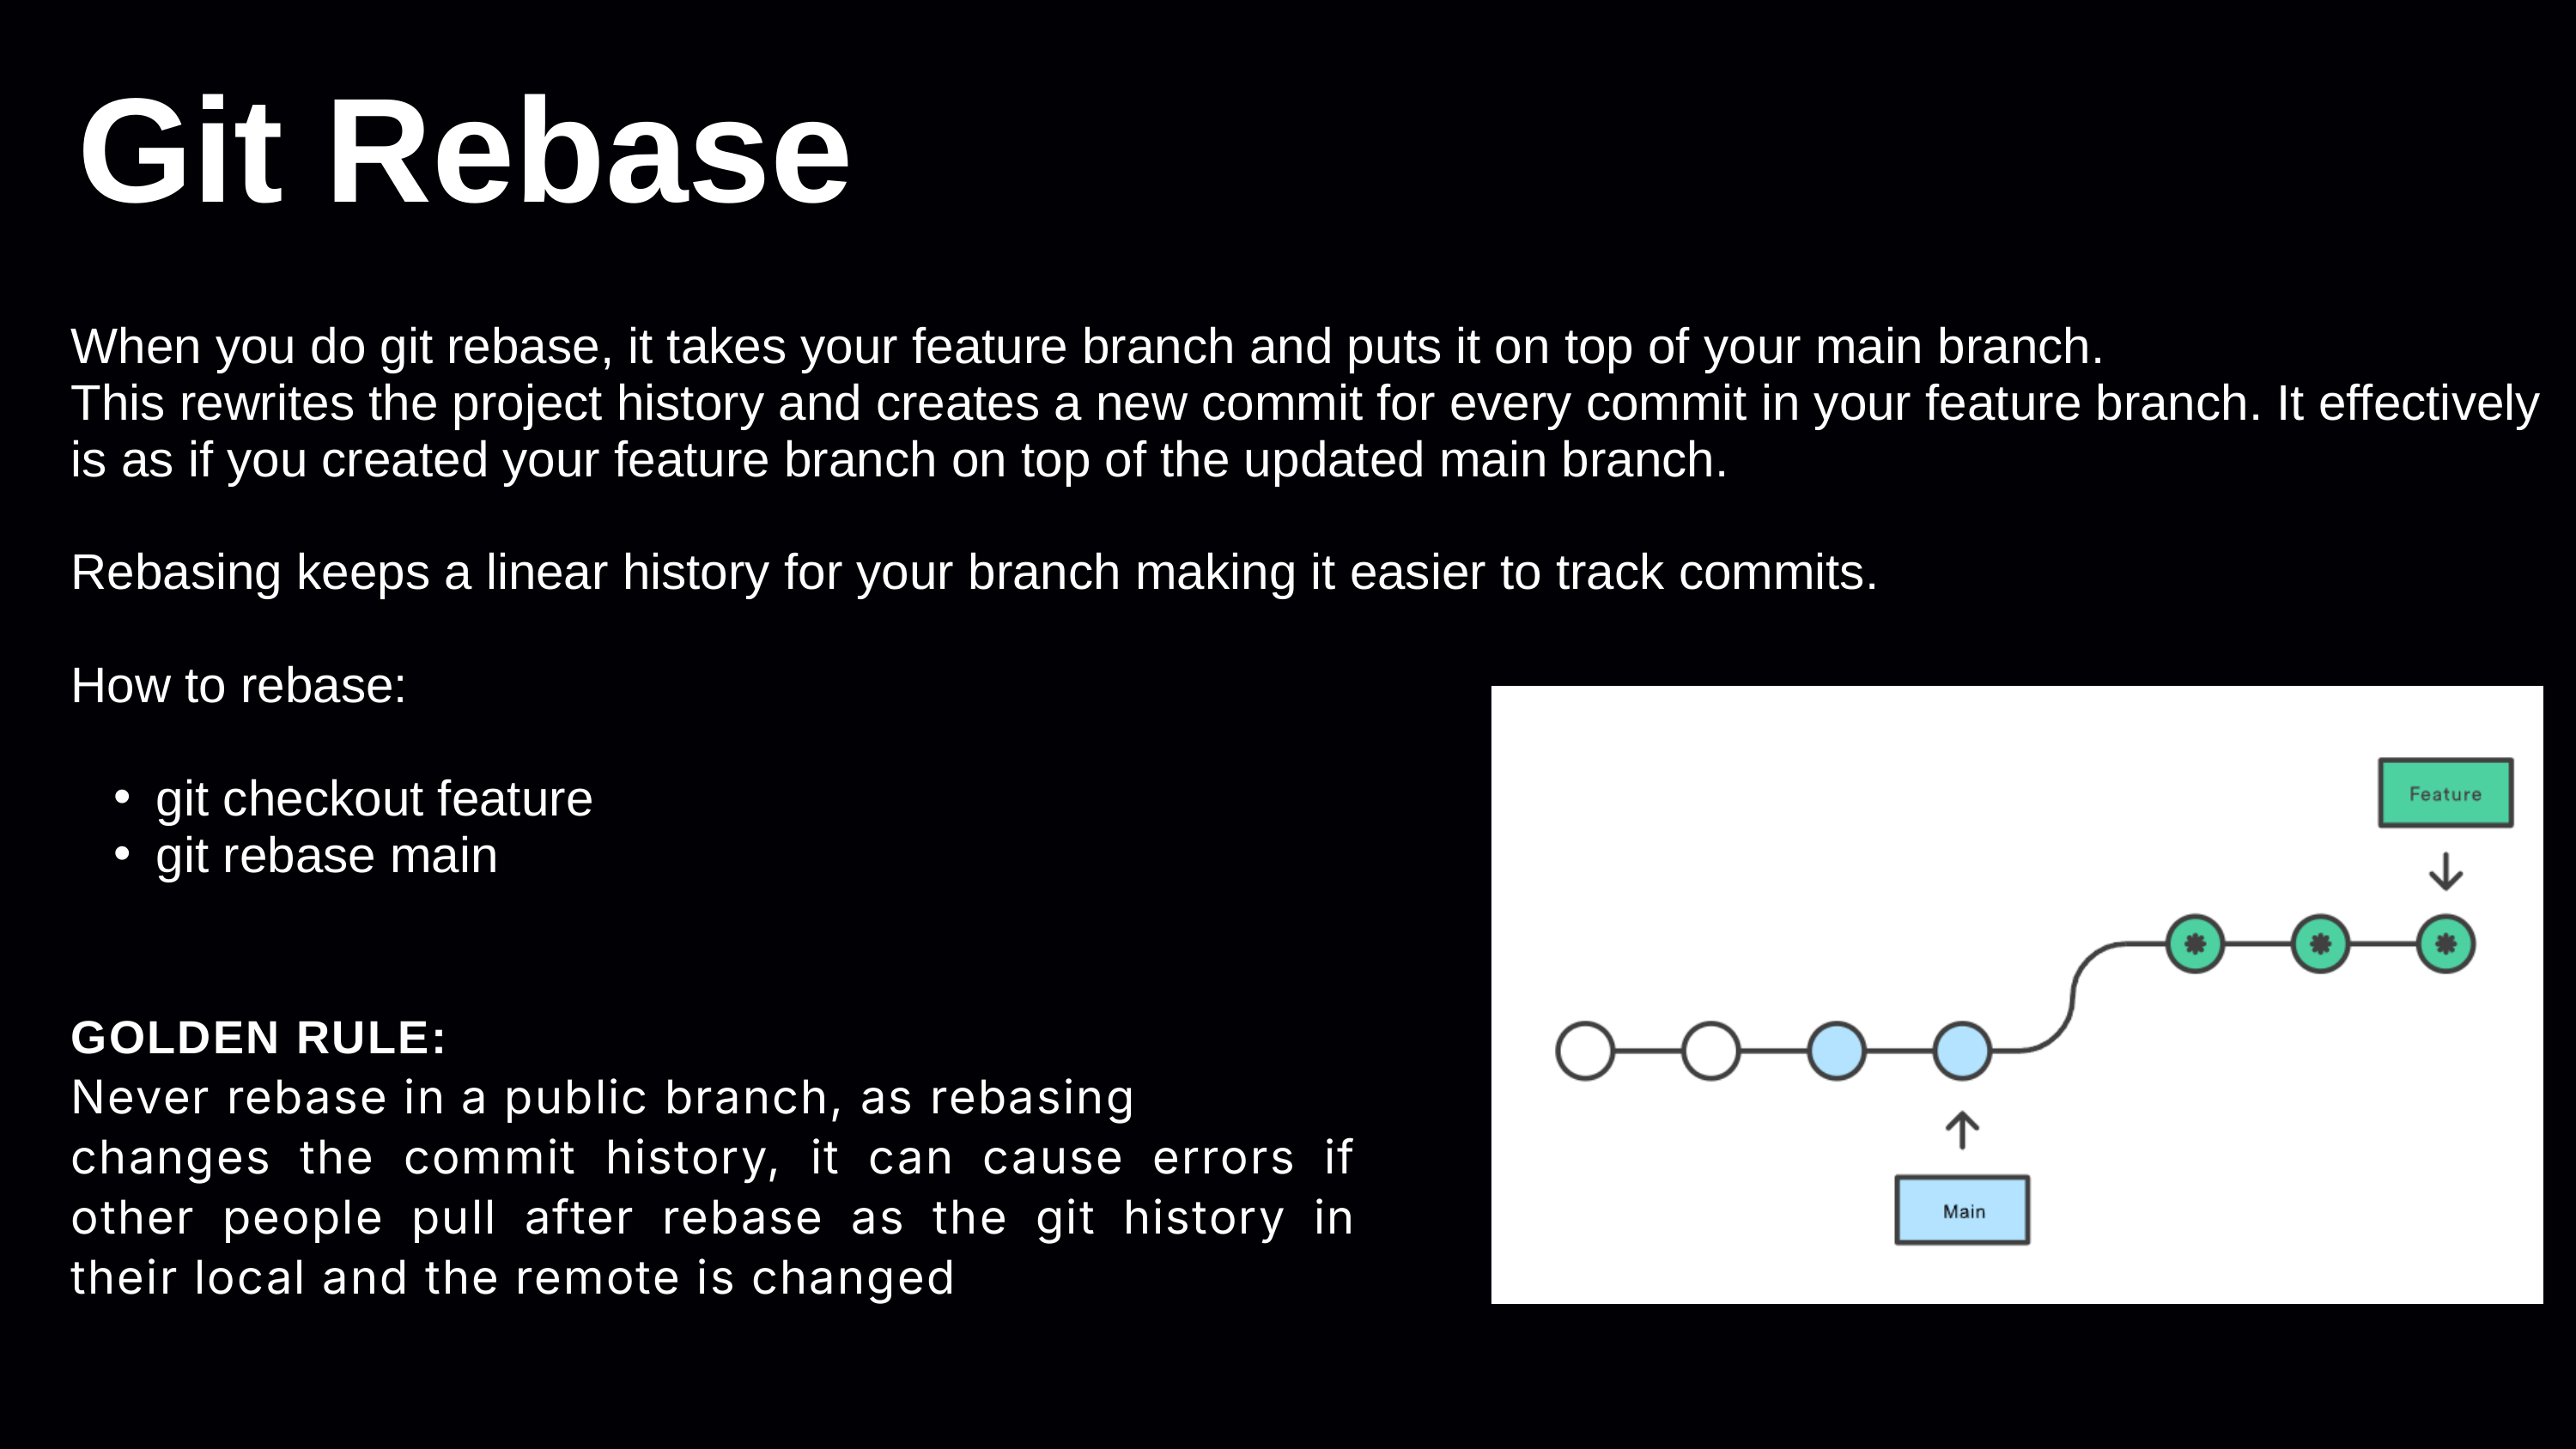

Git Rebase
When you do git rebase, it takes your feature branch and puts it on top of your main branch.
This rewrites the project history and creates a new commit for every commit in your feature branch. It effectively is as if you created your feature branch on top of the updated main branch.

Rebasing keeps a linear history for your branch making it easier to track commits.

How to rebase:

git checkout feature
git rebase main

GOLDEN RULE:
Never rebase in a public branch, as rebasing
changes the commit history, it can cause errors if other people pull after rebase as the git history in their local and the remote is changed